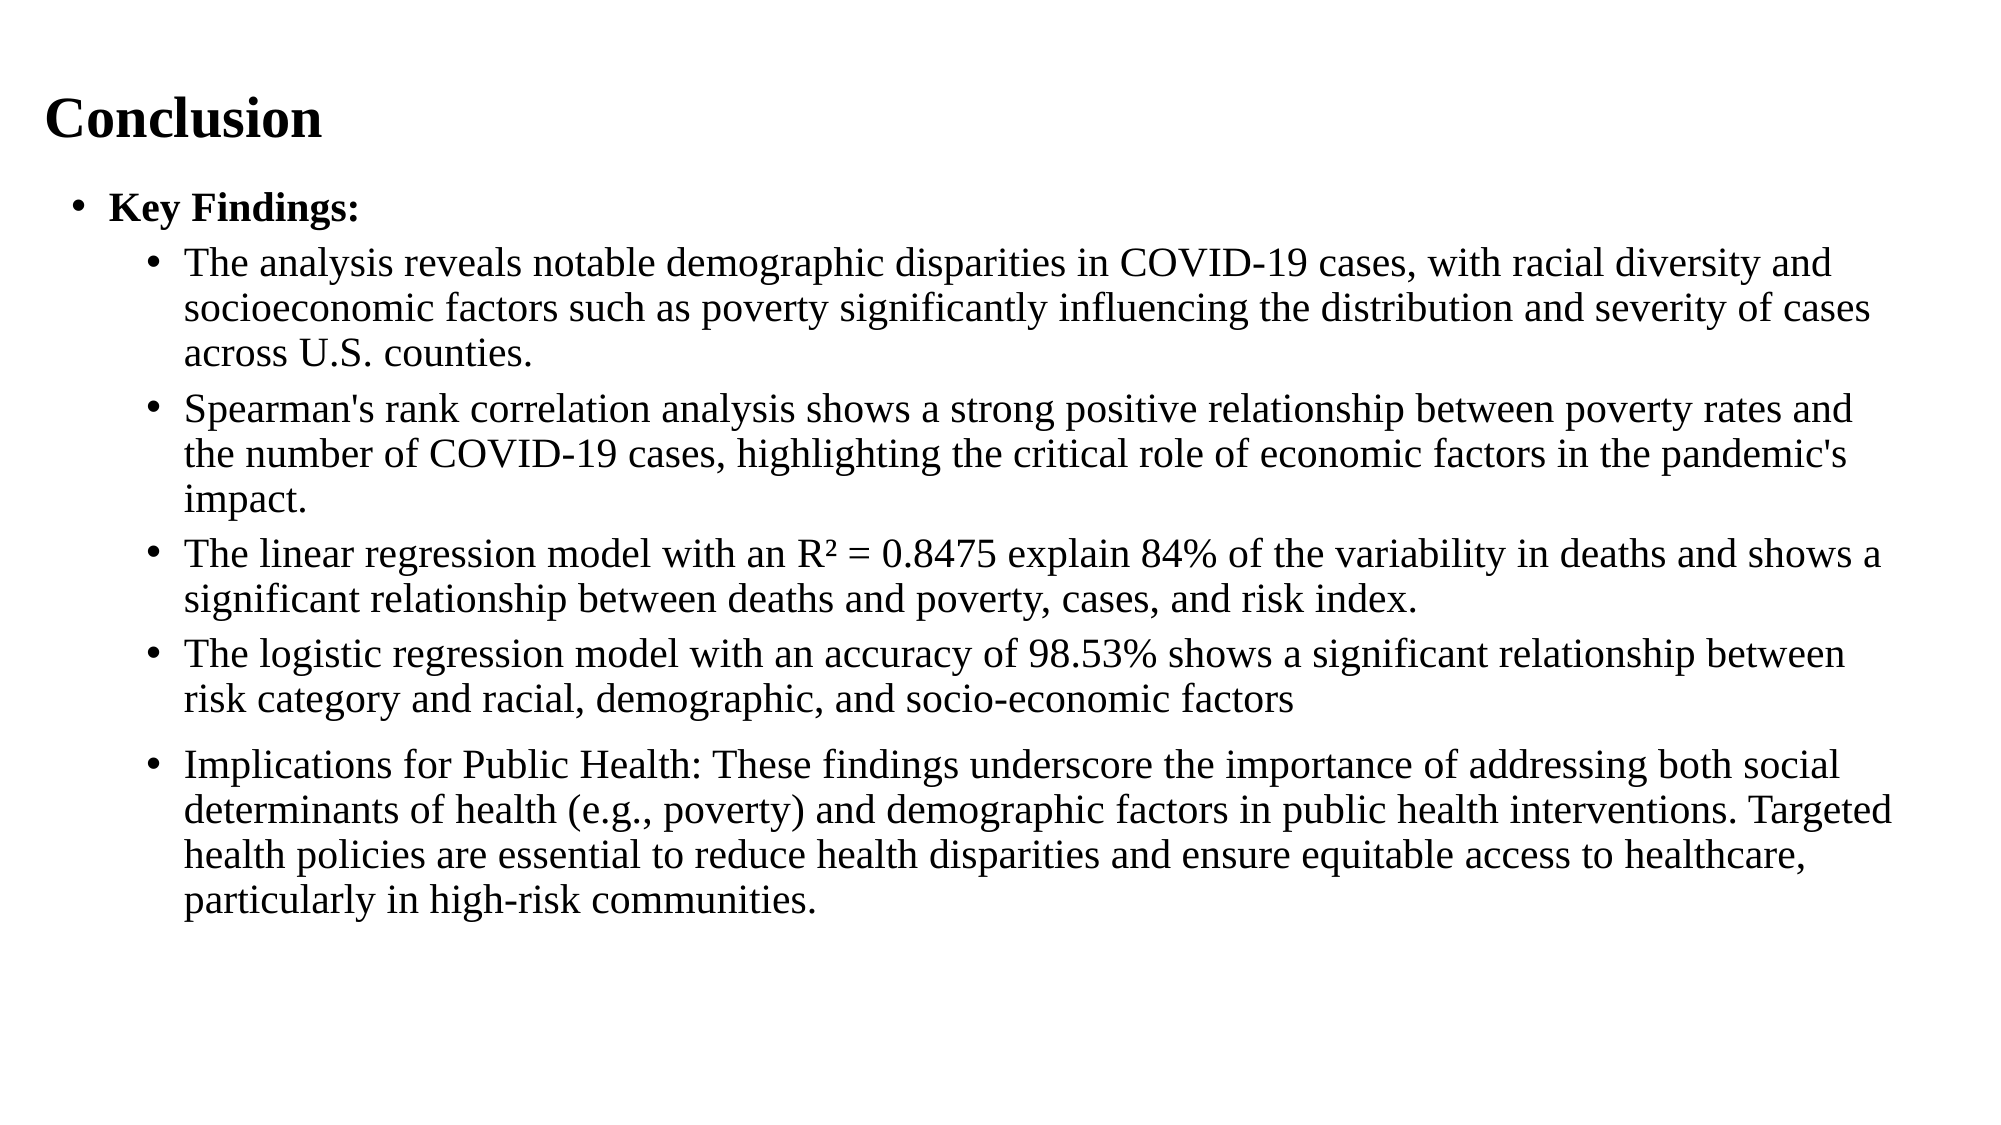

# Conclusion
Key Findings:
The analysis reveals notable demographic disparities in COVID-19 cases, with racial diversity and socioeconomic factors such as poverty significantly influencing the distribution and severity of cases across U.S. counties.
Spearman's rank correlation analysis shows a strong positive relationship between poverty rates and the number of COVID-19 cases, highlighting the critical role of economic factors in the pandemic's impact.
The linear regression model with an R² = 0.8475 explain 84% of the variability in deaths and shows a significant relationship between deaths and poverty, cases, and risk index.
The logistic regression model with an accuracy of 98.53% shows a significant relationship between risk category and racial, demographic, and socio-economic factors
Implications for Public Health: These findings underscore the importance of addressing both social determinants of health (e.g., poverty) and demographic factors in public health interventions. Targeted health policies are essential to reduce health disparities and ensure equitable access to healthcare, particularly in high-risk communities.